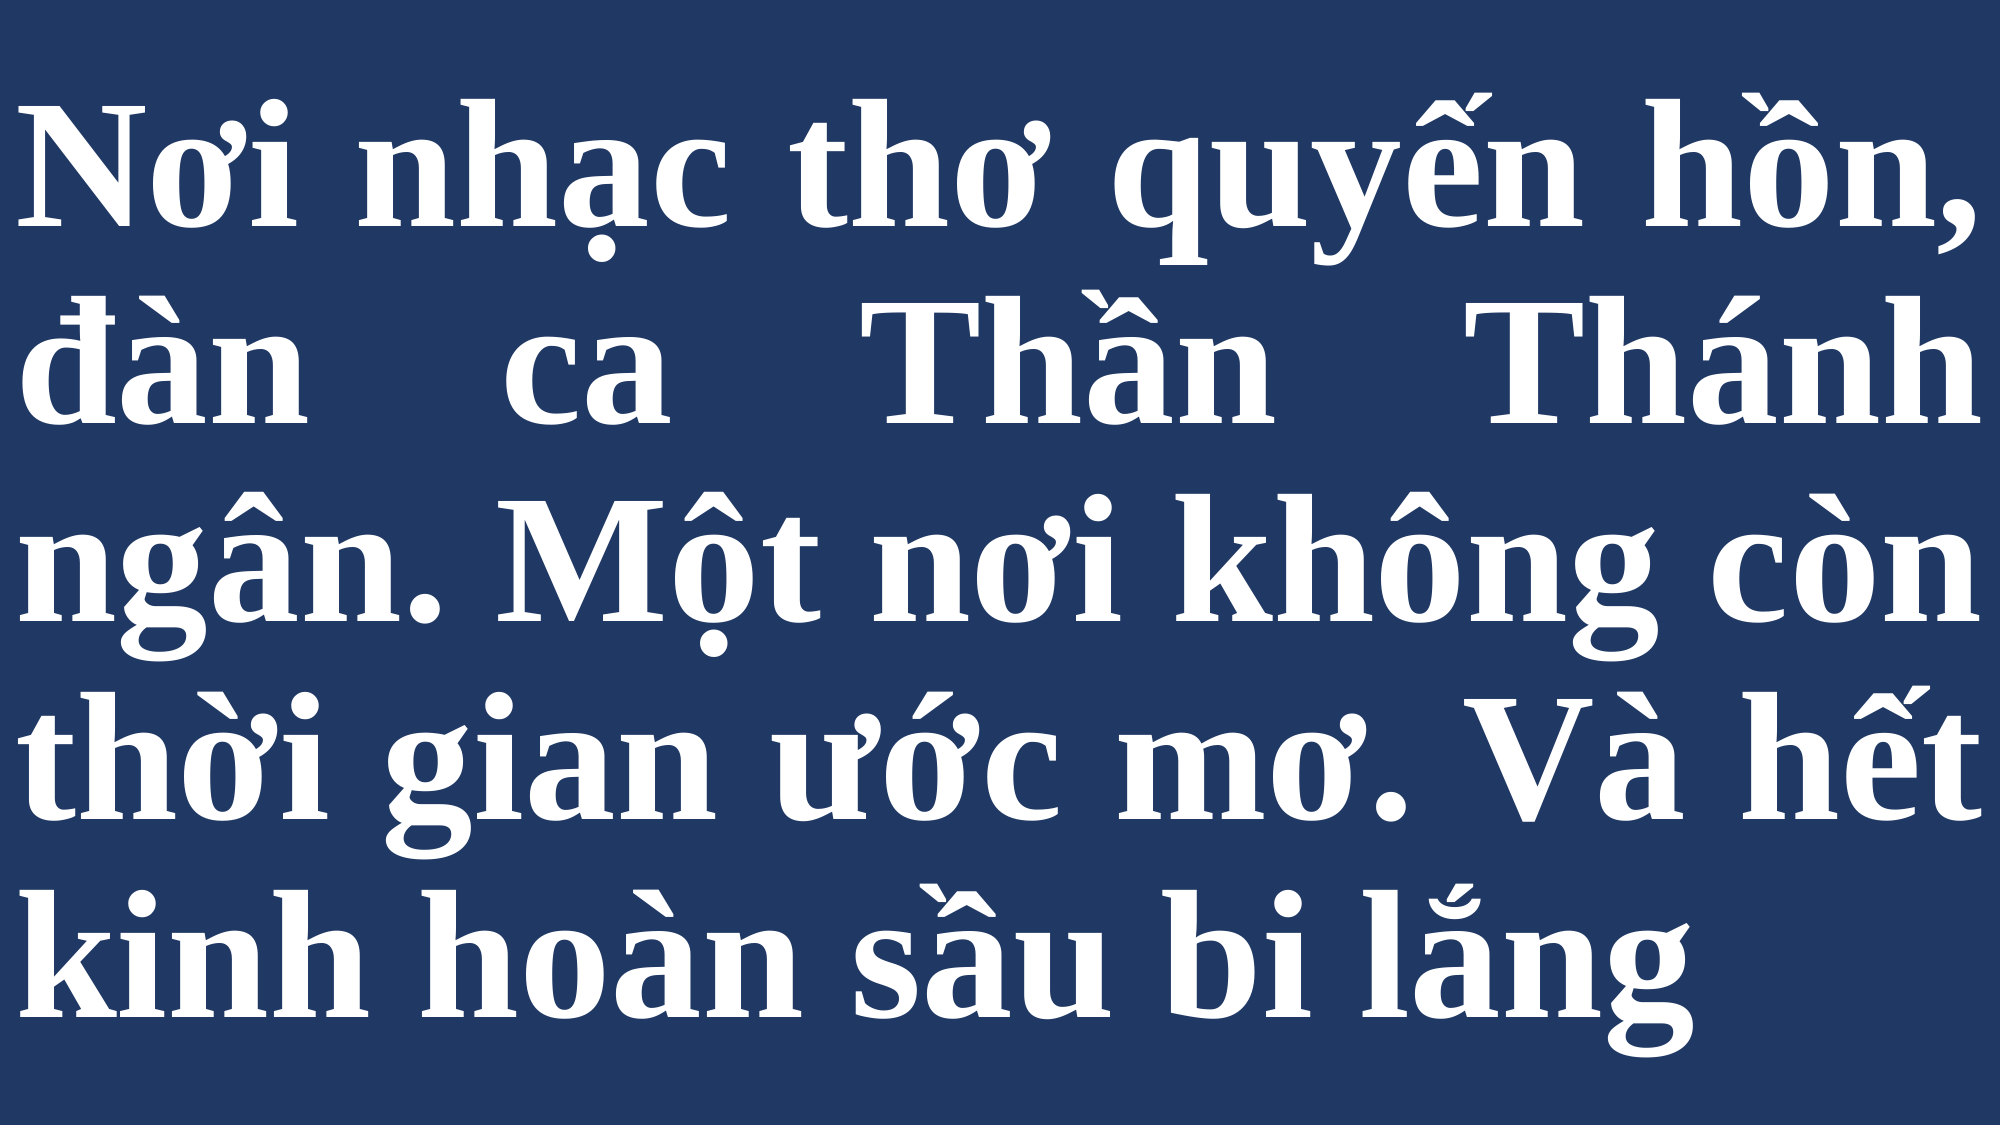

# Nơi nhạc thơ quyến hồn, đàn ca Thần Thánh ngân. Một nơi không còn thời gian ước mơ. Và hết kinh hoàn sầu bi lắng